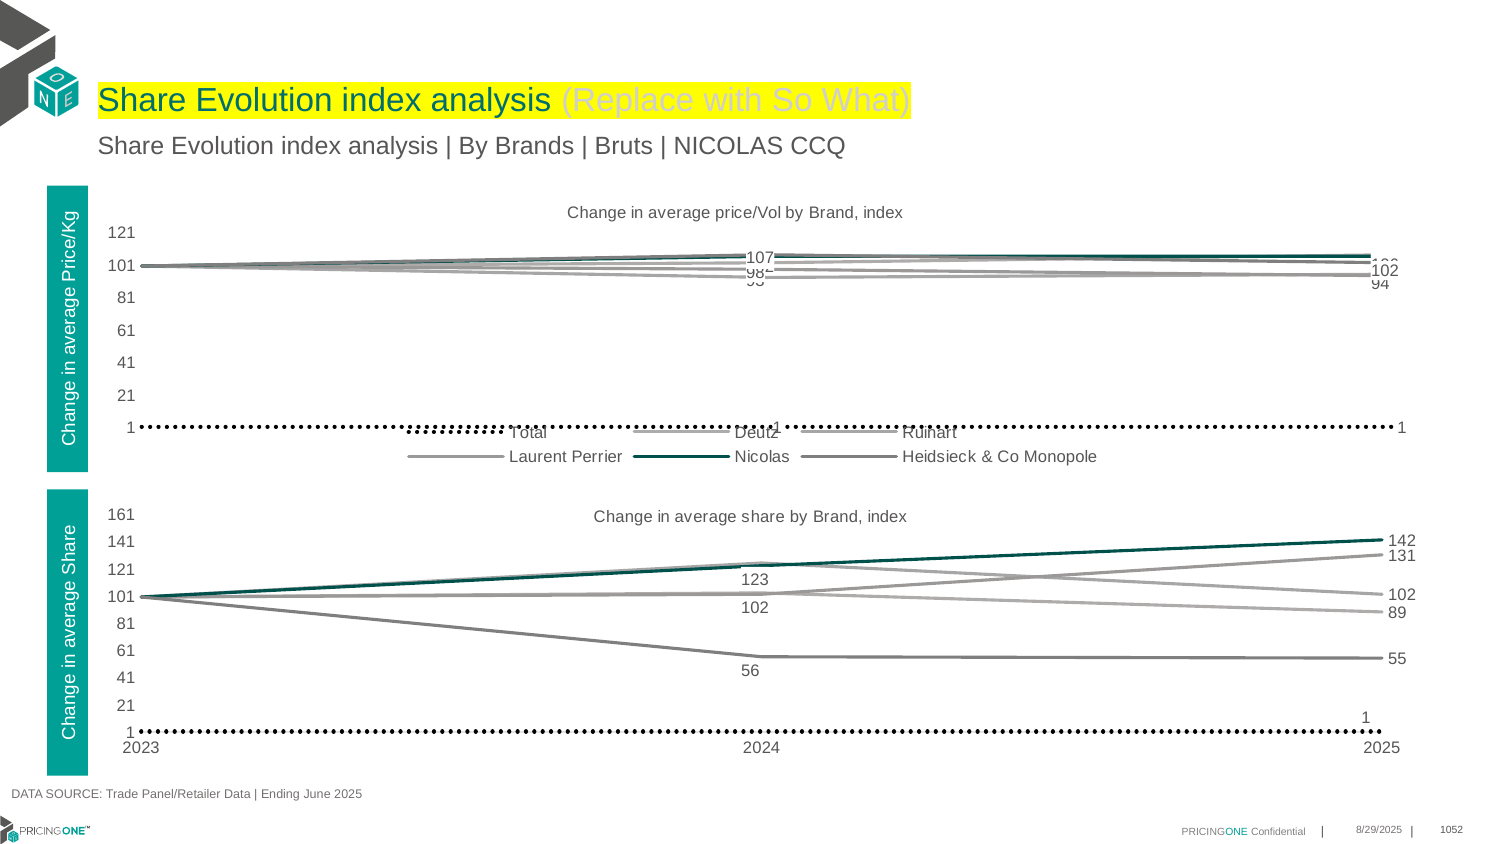

# Share Evolution index analysis (Replace with So What)
Share Evolution index analysis | By Brands | Bruts | NICOLAS CCQ

### Chart: Change in average price/Vol by Brand, index

| Category | Total | Deutz | Ruinart | Laurent Perrier | Nicolas | Heidsieck & Co Monopole |
|---|---|---|---|---|---|---|
| 2023 | 1.0 | 100.0 | 100.0 | 100.0 | 100.0 | 100.0 |
| 2024 | 1.0315331383320254 | 102.0 | 93.0 | 98.0 | 106.0 | 107.0 |
| 2025 | 1.0240224172235302 | 107.0 | 95.0 | 94.0 | 106.0 | 102.0 |
Change in average Price/Kg

### Chart: Change in average share by Brand, index

| Category | Total | Deutz | Ruinart | Laurent Perrier | Nicolas | Heidsieck & Co Monopole |
|---|---|---|---|---|---|---|
| 2023 | 1.0 | 100.0 | 100.0 | 100.0 | 100.0 | 100.0 |
| 2024 | 1.0 | 103.0 | 125.0 | 102.0 | 123.0 | 56.0 |
| 2025 | 1.0 | 89.0 | 102.0 | 131.0 | 142.0 | 55.0 |
Change in average Share
DATA SOURCE: Trade Panel/Retailer Data | Ending June 2025

8/29/2025
1052